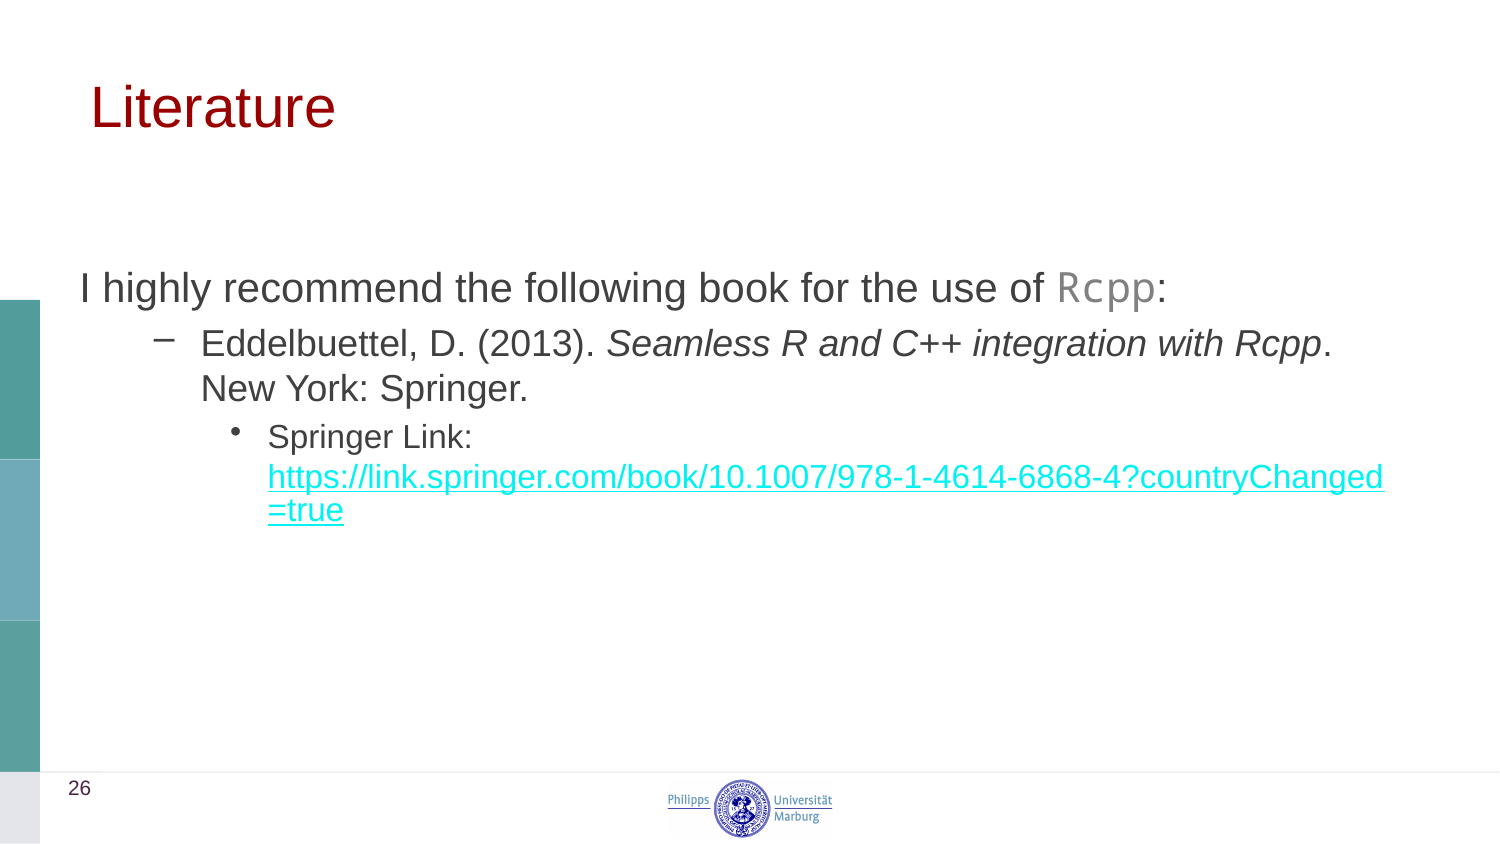

# Literature
I highly recommend the following book for the use of Rcpp:
Eddelbuettel, D. (2013). Seamless R and C++ integration with Rcpp. New York: Springer.
Springer Link: https://link.springer.com/book/10.1007/978-1-4614-6868-4?countryChanged=true

26